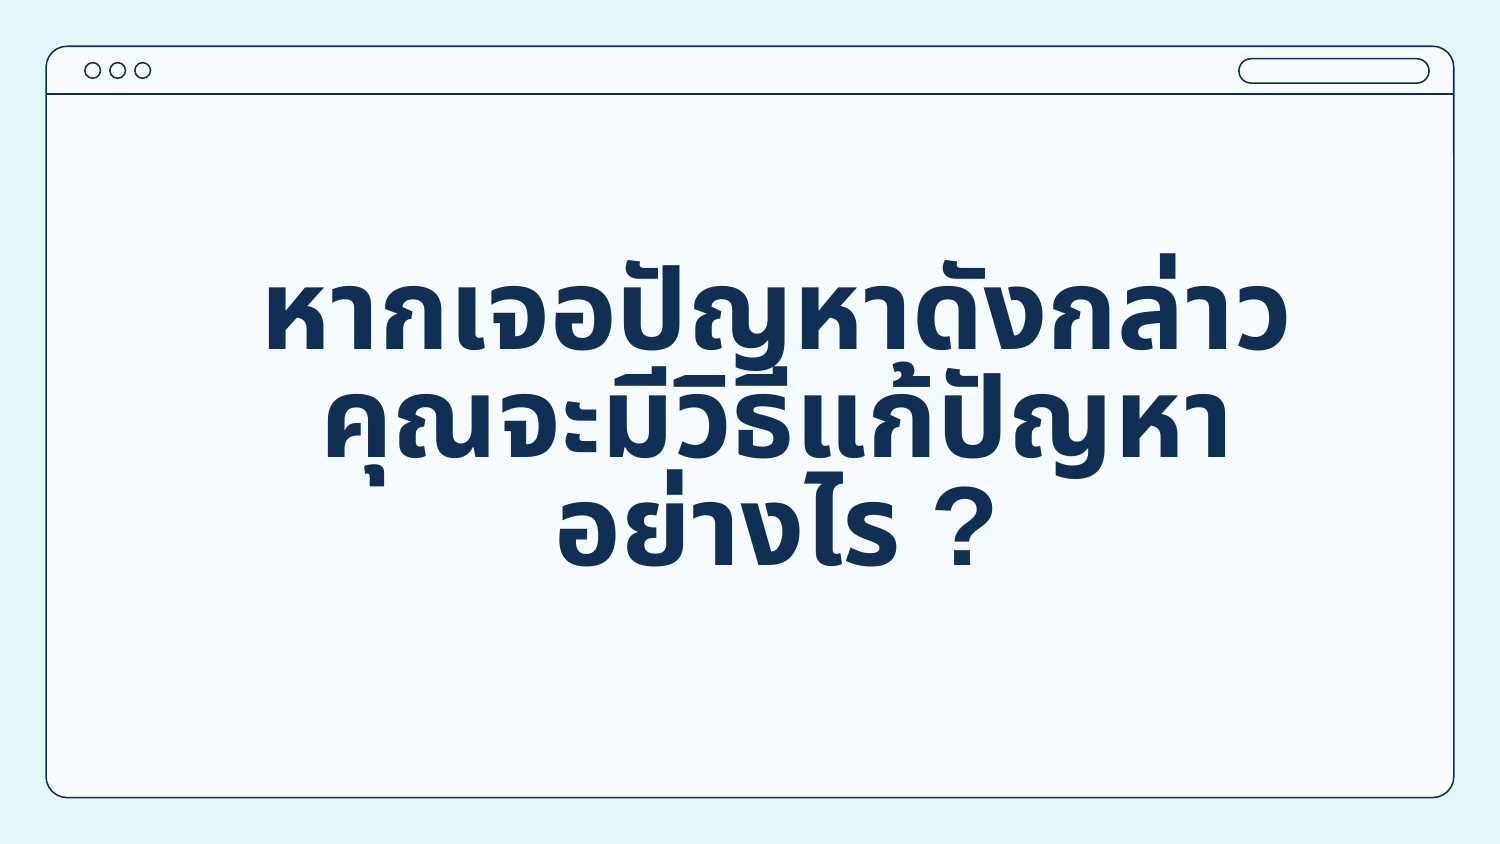

# หากเจอปัญหาดังกล่าว คุณจะมีวิธีแก้ปัญหาอย่างไร ?